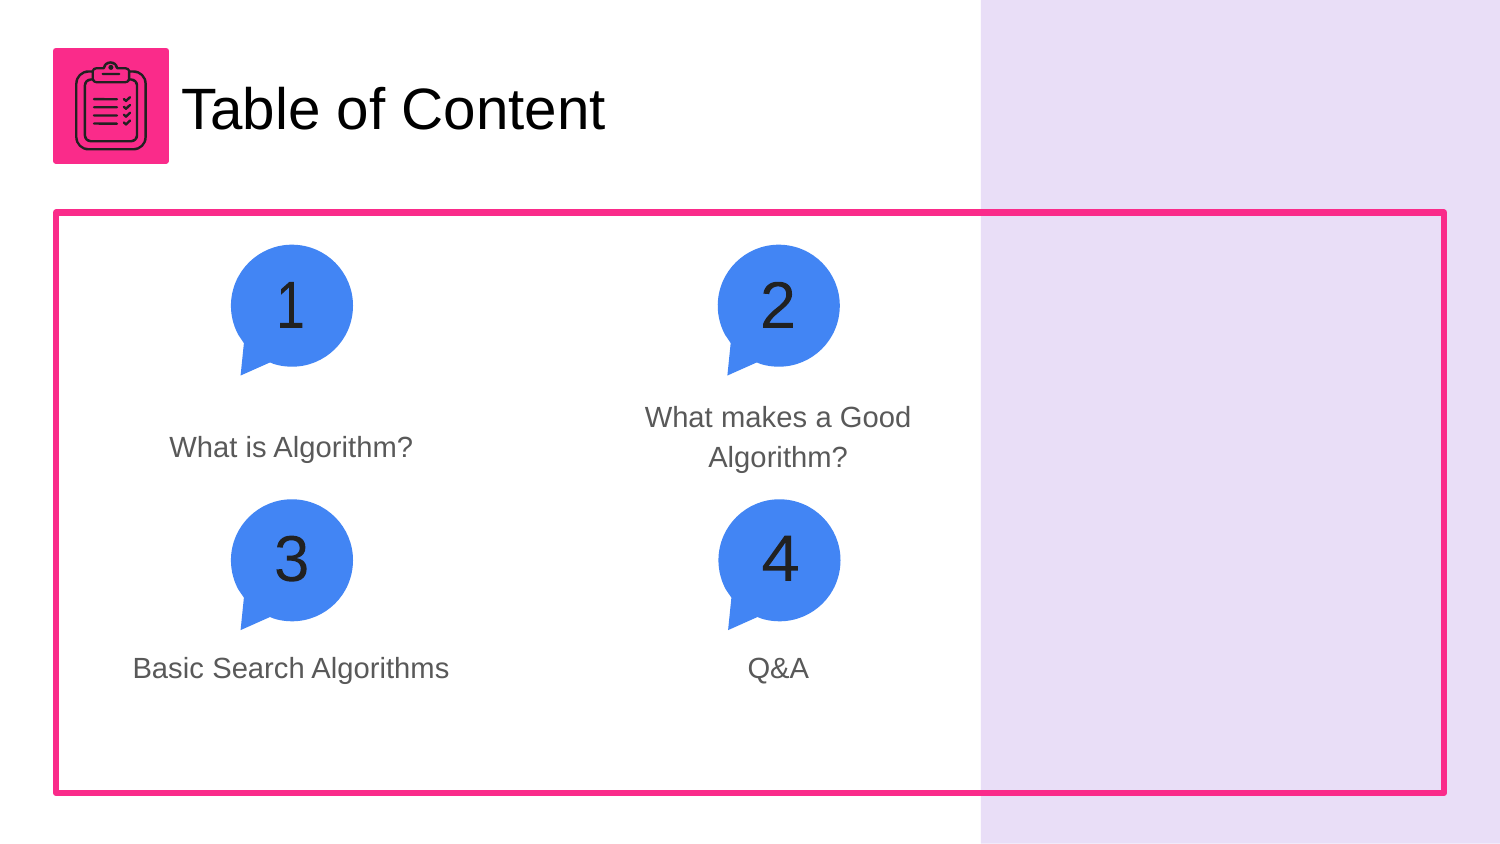

# Table of Content

1
2
What is Algorithm?
What makes a Good Algorithm?

3
4
Basic Search Algorithms
Q&A